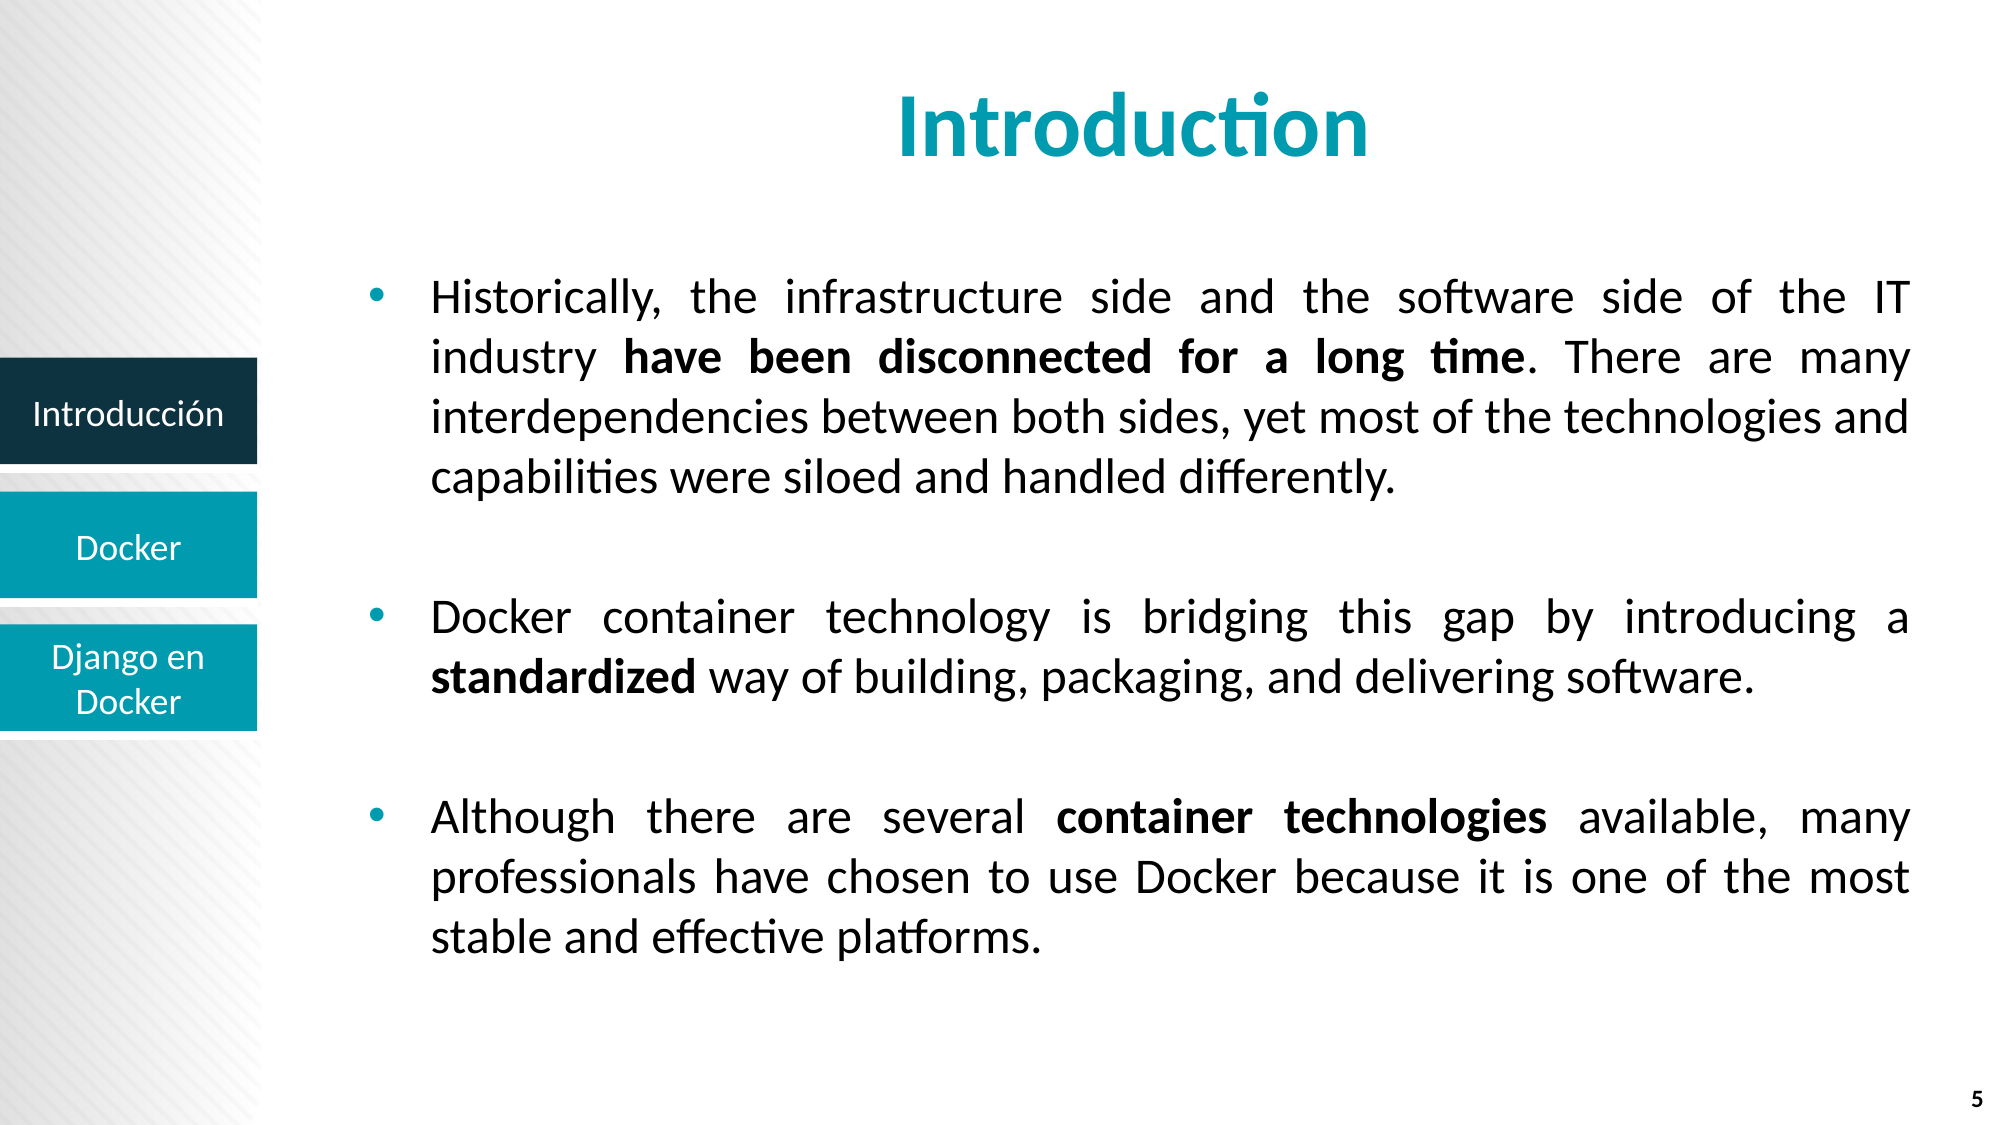

# Introduction
Historically, the infrastructure side and the software side of the IT industry have been disconnected for a long time. There are many interdependencies between both sides, yet most of the technologies and capabilities were siloed and handled differently.

Docker container technology is bridging this gap by introducing a standardized way of building, packaging, and delivering software.

Although there are several container technologies available, many professionals have chosen to use Docker because it is one of the most stable and effective platforms.
5